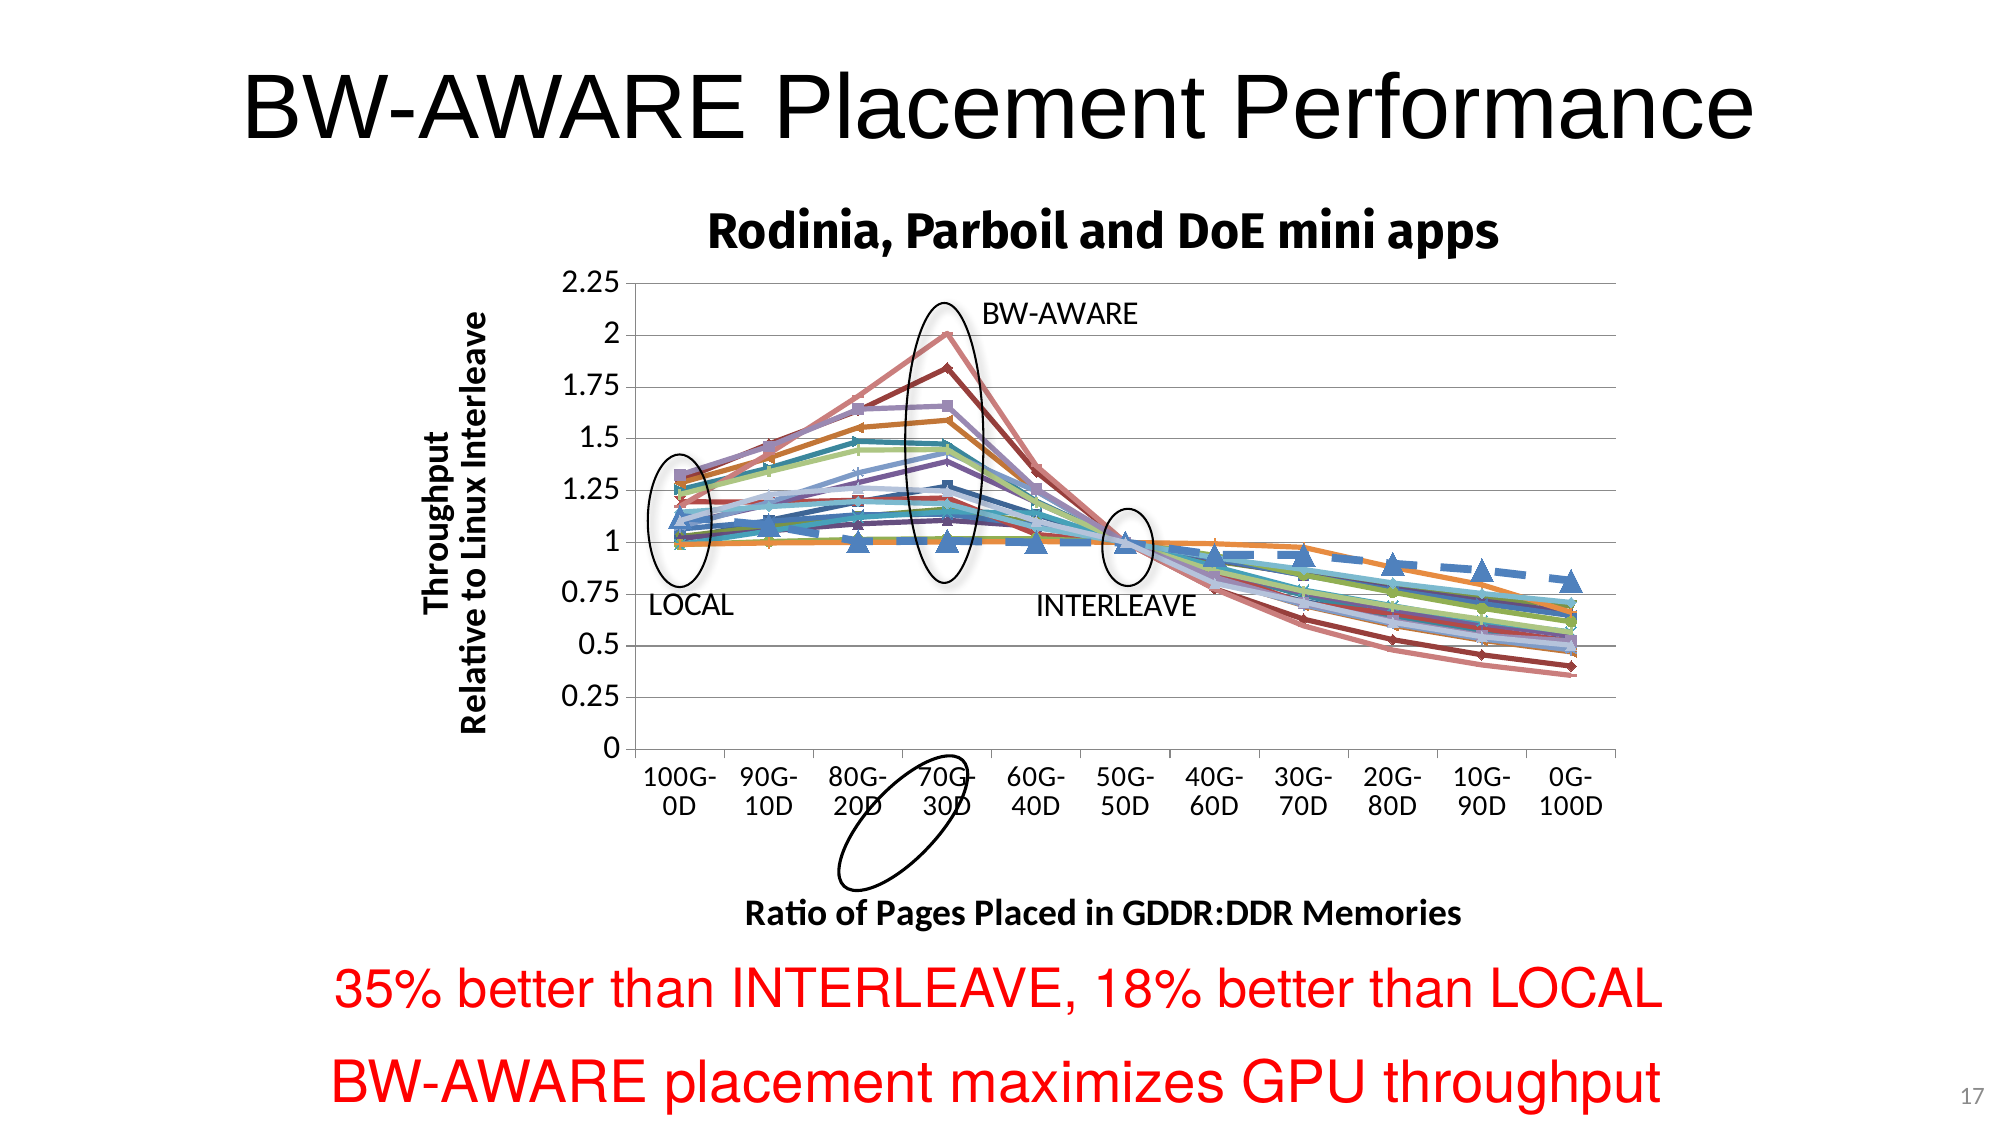

# BW-AWARE Placement Performance

### Chart

| Category | backprop | bfs | cfd | gaussian | kmeans | mummergpu | needle | nn | pathfinder | srad_v1 | cns | comd | minife | xsbench | histo | lbm | sad | sgemm | stencil |
|---|---|---|---|---|---|---|---|---|---|---|---|---|---|---|---|---|---|---|---|
| 100G-0D | 1.012054736494892 | 1.300102282955568 | 1.028497493629731 | 1.020461249 | 1.254937777141577 | 1.286779445173766 | 1.064977861837576 | 1.196884720719502 | 0.989285208952588 | 1.08671873841281 | 0.990136482698623 | 0.990742578870392 | 1.07502769425542 | 1.173713198874668 | 1.231835280142546 | 1.326155520846445 | 1.146212626985002 | 1.123688863915731 | 1.105427912929151 |
| 90G-10D | 1.106466350617553 | 1.47546436461828 | 1.079451159381946 | 1.056036297 | 1.359132185566391 | 1.407397945146253 | 1.101851851851852 | 1.193957938869353 | 1.00448403360093 | 1.182631972432993 | 1.055218190260497 | 0.99749219095001 | 1.193738460726908 | 1.428933708443951 | 1.341646908846835 | 1.463878394406199 | 1.172771308302012 | 1.082340052537825 | 1.23153768570936 |
| 80G-20D | 1.196221767521771 | 1.636527289092545 | 1.125252016485592 | 1.089778677 | 1.488031232116967 | 1.554393881032301 | 1.133745661137561 | 1.204014657154449 | 1.014738705538664 | 1.28889327123103 | 1.12076208905926 | 1.000291699921808 | 1.335839004061824 | 1.706026865316797 | 1.446088917432433 | 1.643196649960199 | 1.197895339532948 | 1.005638523680604 | 1.263142585640724 |
| 70G-30D | 1.271689419157417 | 1.842512887652402 | 1.161604642904135 | 1.106956888 | 1.474565903754181 | 1.59007868816376 | 1.136160568708015 | 1.215089937787395 | 1.017713521863371 | 1.391523573735317 | 1.14830331233681 | 1.002033796677052 | 1.435221817798175 | 2.009351349209494 | 1.448638521229797 | 1.658670373174152 | 1.186654168932356 | 1.00753288504824 | 1.247867752737686 |
| 60G-40D | 1.134168899794317 | 1.340058096718763 | 1.094946370891866 | 1.07720066 | 1.199513500710717 | 1.248909292435403 | 1.083976463256448 | 1.038744463416284 | 1.018520326094126 | 1.193345883433483 | 1.141959270460924 | 1.004436269644167 | 1.247433665664398 | 1.369378293775013 | 1.193074542109507 | 1.258596266662885 | 1.072098907742928 | 1.000524943511513 | 1.102685033207981 |
| 50G-50D | 1.0 | 1.0 | 1.0 | 1.0 | 1.0 | 1.0 | 1.0 | 1.0 | 1.0 | 1.0 | 1.0 | 1.0 | 1.0 | 1.0 | 1.0 | 1.0 | 1.0 | 1.0 | 1.0 |
| 40G-60D | 0.823022680904104 | 0.776397185173063 | 0.909109944977285 | 0.917292664 | 0.859413144075976 | 0.824787164631989 | 0.920885961289014 | 0.8564999915472 | 0.937523005955484 | 0.862557177205253 | 0.883934334751461 | 0.993858096090816 | 0.821844173656169 | 0.775052502278401 | 0.861703309173262 | 0.832441277681353 | 0.926547110682086 | 0.939840169373078 | 0.802301613250679 |
| 30G-70D | 0.7157017399708 | 0.629293838474756 | 0.848539683842224 | 0.842634092 | 0.744706460559338 | 0.694994929683754 | 0.841288216410502 | 0.706366648634028 | 0.84279206126978 | 0.755561988687332 | 0.769765603361199 | 0.976177839718996 | 0.697700058026059 | 0.597139121131672 | 0.764079559227586 | 0.706593174754855 | 0.869430002276101 | 0.939840169373078 | 0.711669212715152 |
| 20G-80D | 0.637753966977989 | 0.530222567711317 | 0.782235119178154 | 0.777205863 | 0.64557415220487 | 0.599244562184088 | 0.768580114060451 | 0.657013921760887 | 0.759385631943011 | 0.674690747331547 | 0.693982568474722 | 0.879414493434726 | 0.607247982275676 | 0.480326504735111 | 0.690817080413924 | 0.621466422481575 | 0.804064063291916 | 0.897125200657755 | 0.61442073114056 |
| 10G-90D | 0.574941133825699 | 0.457462564438262 | 0.731005561694343 | 0.71790781 | 0.563520696092076 | 0.527646980213975 | 0.704917498206483 | 0.585062635244793 | 0.681997986114509 | 0.606430763602366 | 0.620580558419031 | 0.795453532607595 | 0.534462203935222 | 0.408249791972104 | 0.628781550139794 | 0.550386222571283 | 0.753285815868284 | 0.865816613212274 | 0.544479667515593 |
| 0G-100D | 0.526029557375016 | 0.40256116520743 | 0.693266402470858 | 0.662114292 | 0.497007363730276 | 0.471574785199393 | 0.646764060088263 | 0.520875245131187 | 0.616811741601363 | 0.549435657482242 | 0.56752195873588 | 0.662547755733726 | 0.480708972938756 | 0.358006102151603 | 0.565485704352193 | 0.524991445839309 | 0.709950257134274 | 0.815129676263098 | 0.503628802533437 |
Rodinia, Parboil and DoE mini apps
35% better than INTERLEAVE, 18% better than LOCAL
BW-AWARE placement maximizes GPU throughput
17